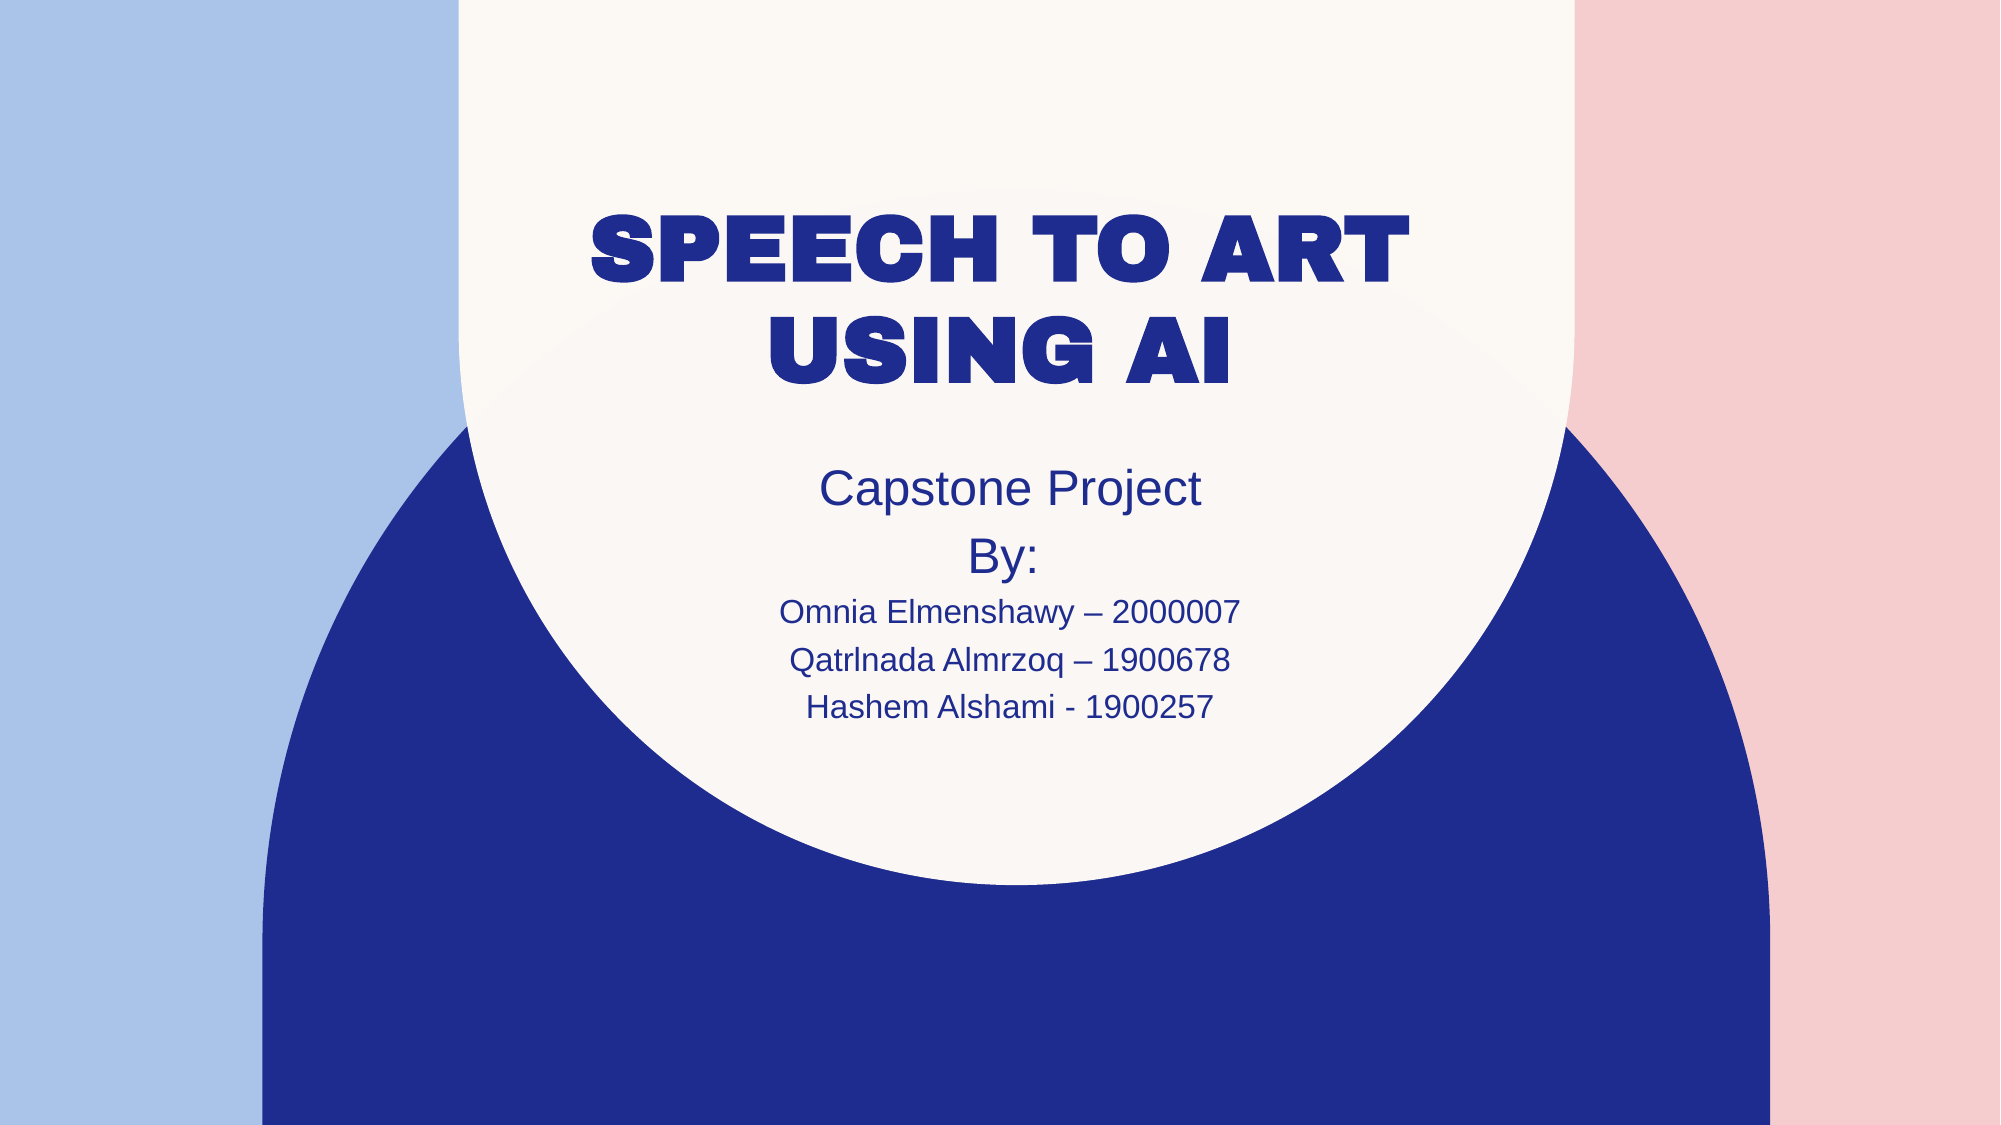

# Speech to Art using AI
Capstone Project
By:
Omnia Elmenshawy – 2000007
Qatrlnada Almrzoq – 1900678
Hashem Alshami - 1900257